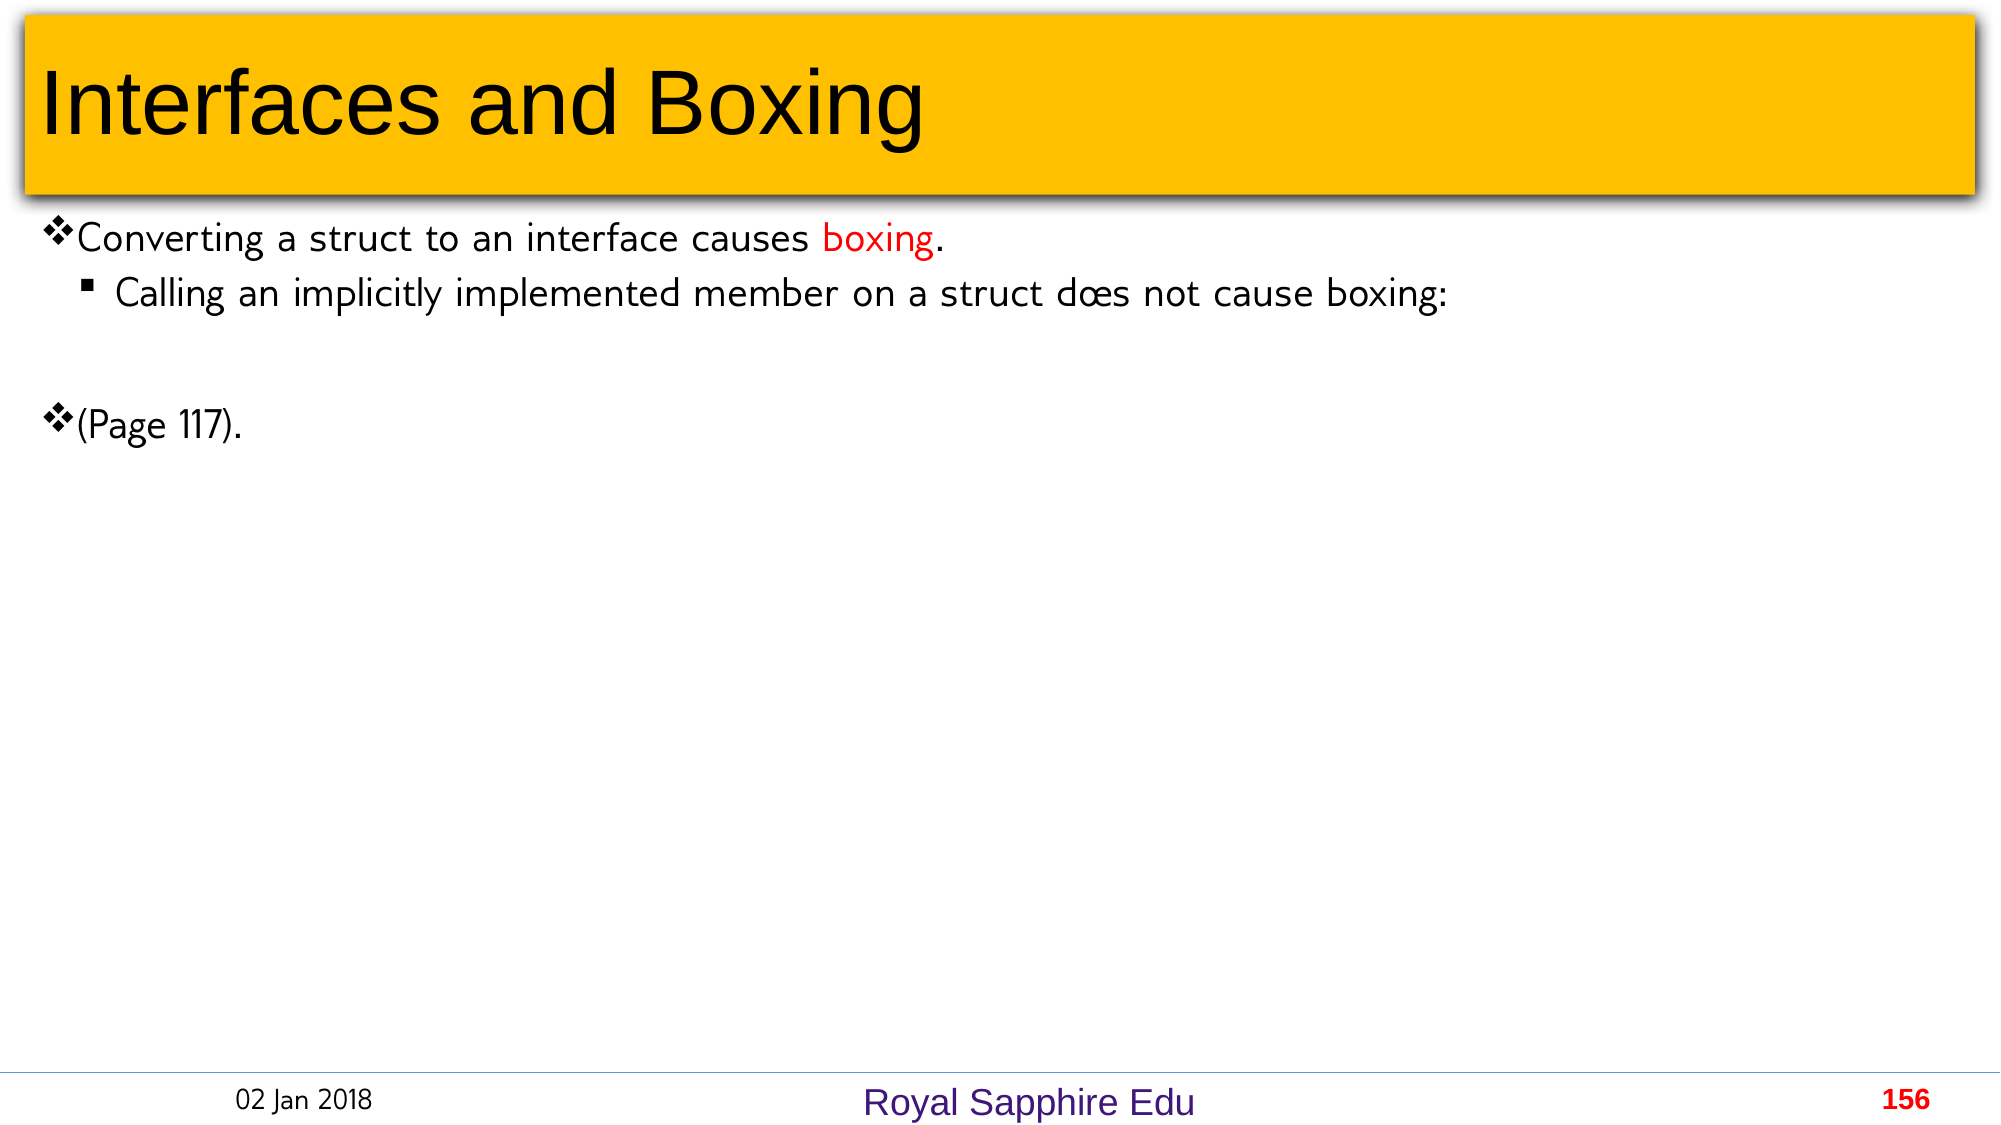

# Interfaces and Boxing
Converting a struct to an interface causes boxing.
Calling an implicitly implemented member on a struct does not cause boxing:

(Page 117).
02 Jan 2018
156